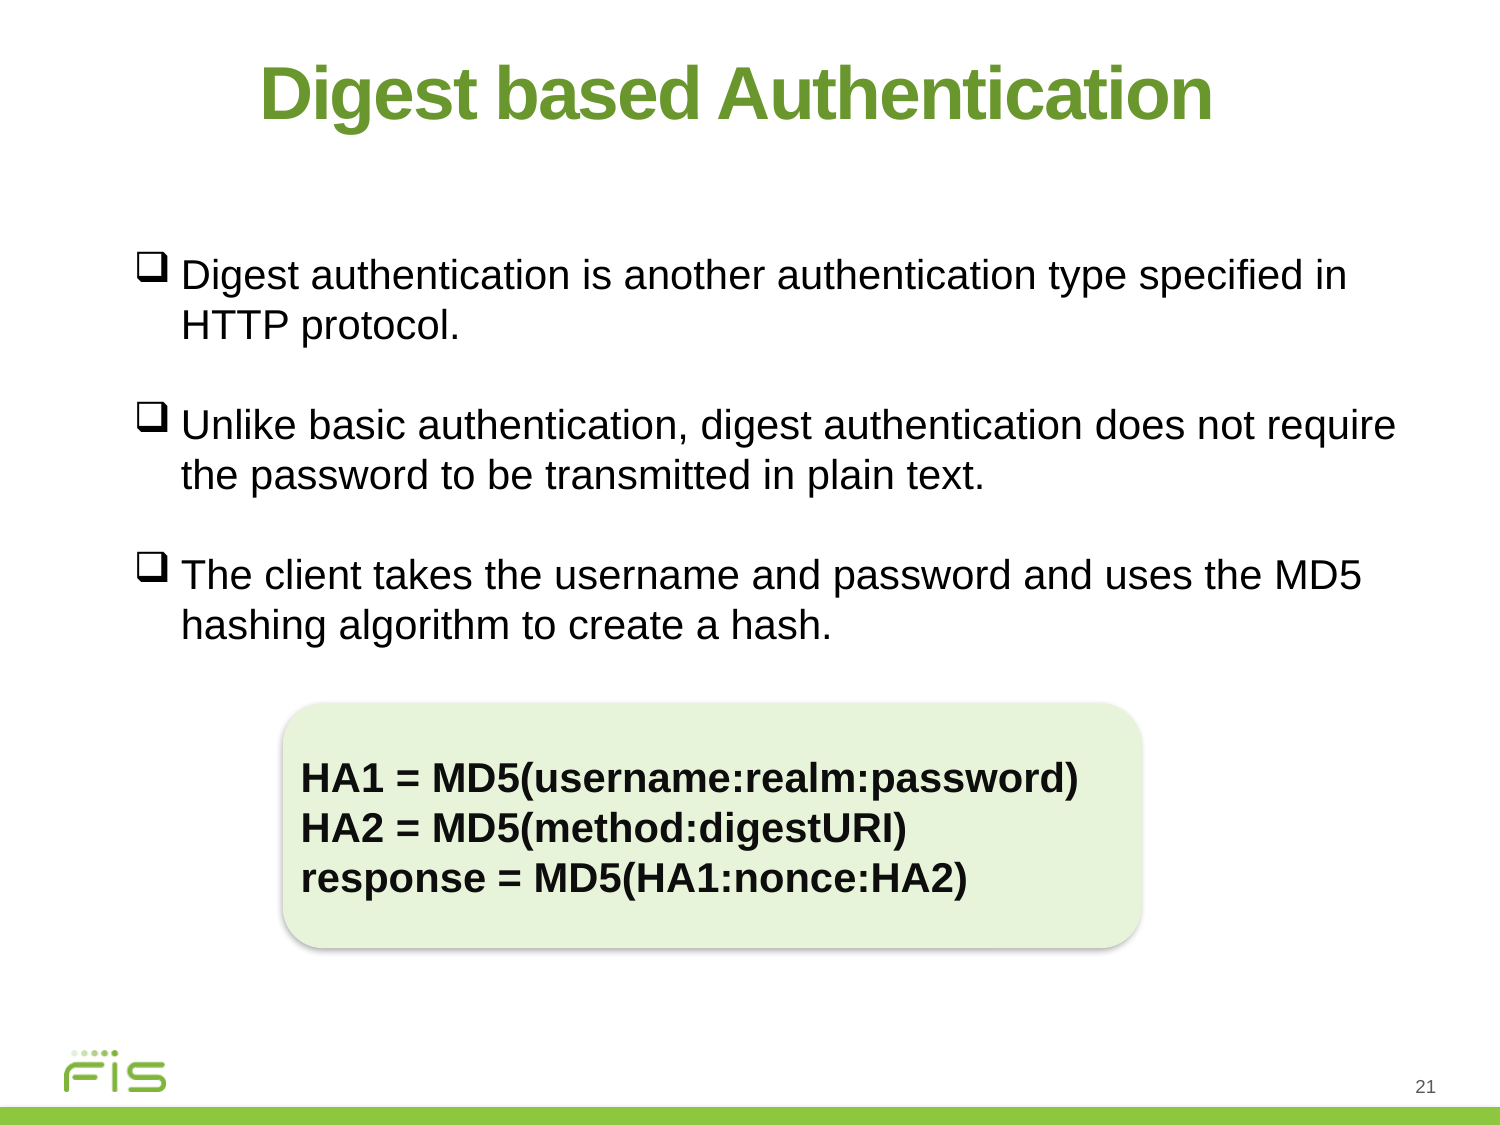

Digest based Authentication
Digest authentication is another authentication type specified in HTTP protocol.

Unlike basic authentication, digest authentication does not require the password to be transmitted in plain text.

The client takes the username and password and uses the MD5 hashing algorithm to create a hash.
HA1 = MD5(username:realm:password)
HA2 = MD5(method:digestURI)
response = MD5(HA1:nonce:HA2)
21